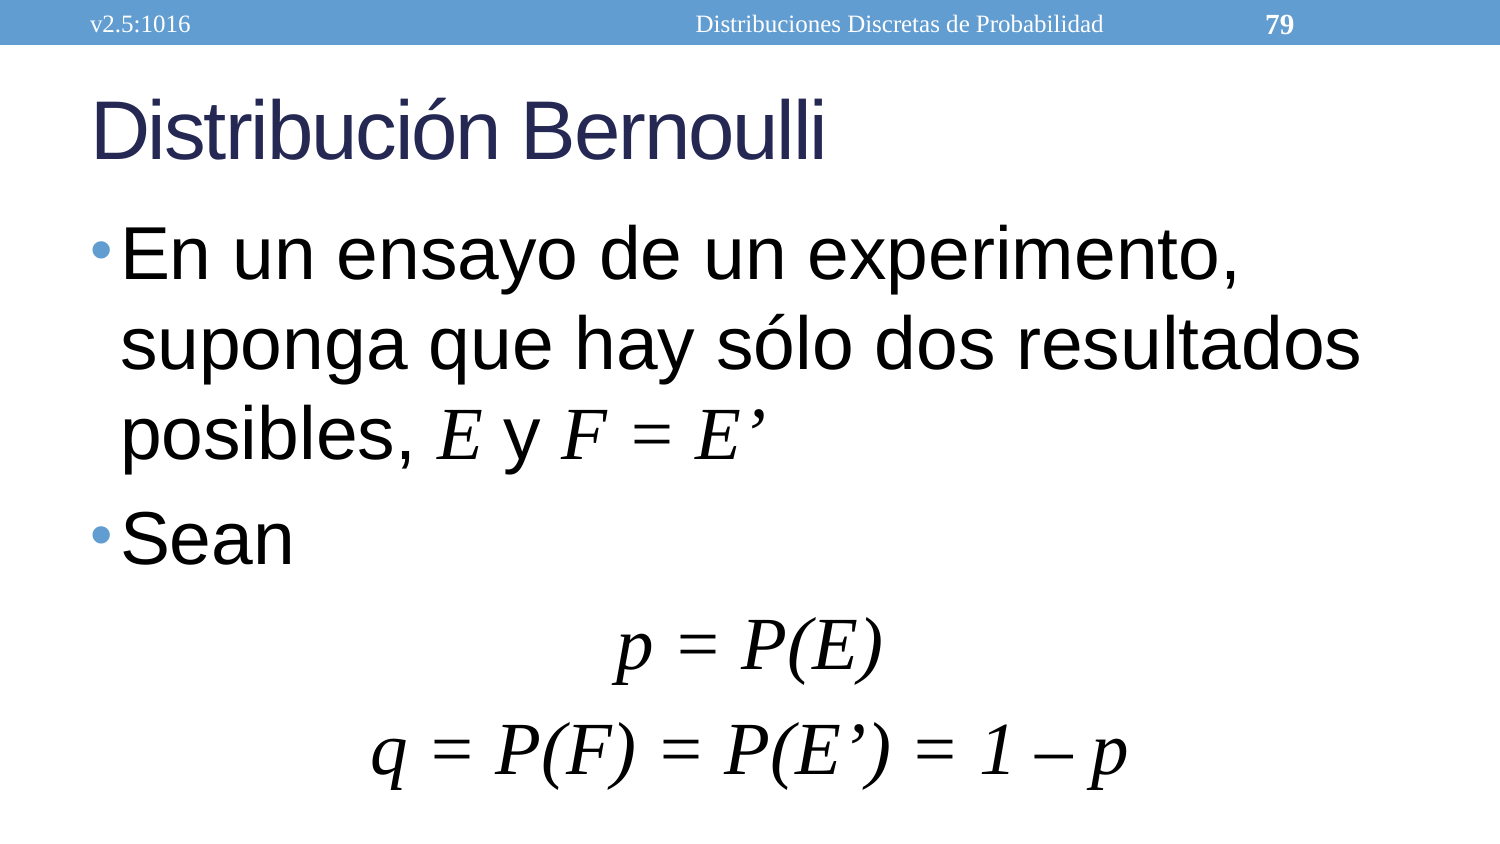

v2.5:1016
Distribuciones Discretas de Probabilidad
79
# Distribución Bernoulli
En un ensayo de un experimento, suponga que hay sólo dos resultados posibles, E y F = E’
Sean
p = P(E)
q = P(F) = P(E’) = 1 – p